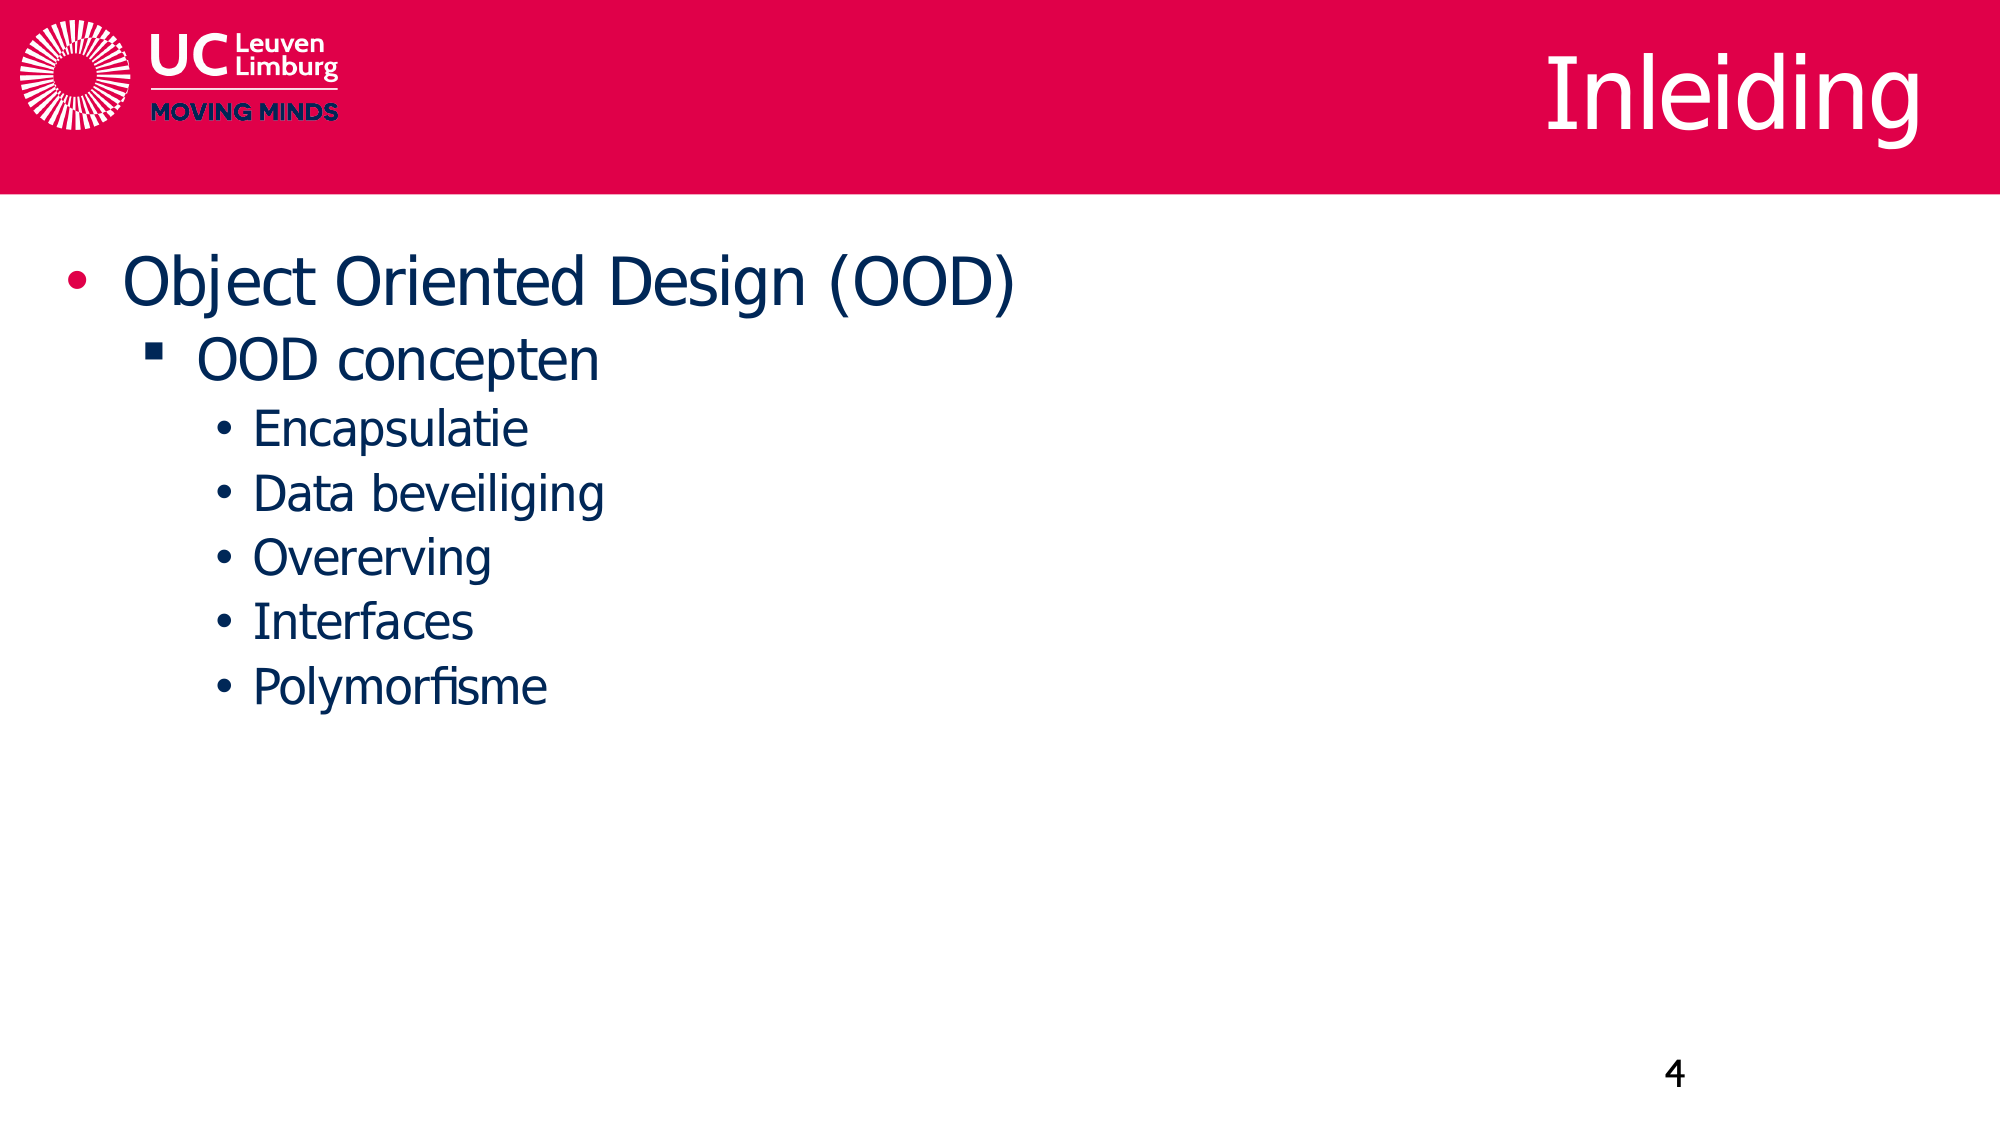

# Inleiding
Object Oriented Design (OOD)
OOD concepten
Encapsulatie
Data beveiliging
Overerving
Interfaces
Polymorfisme
4